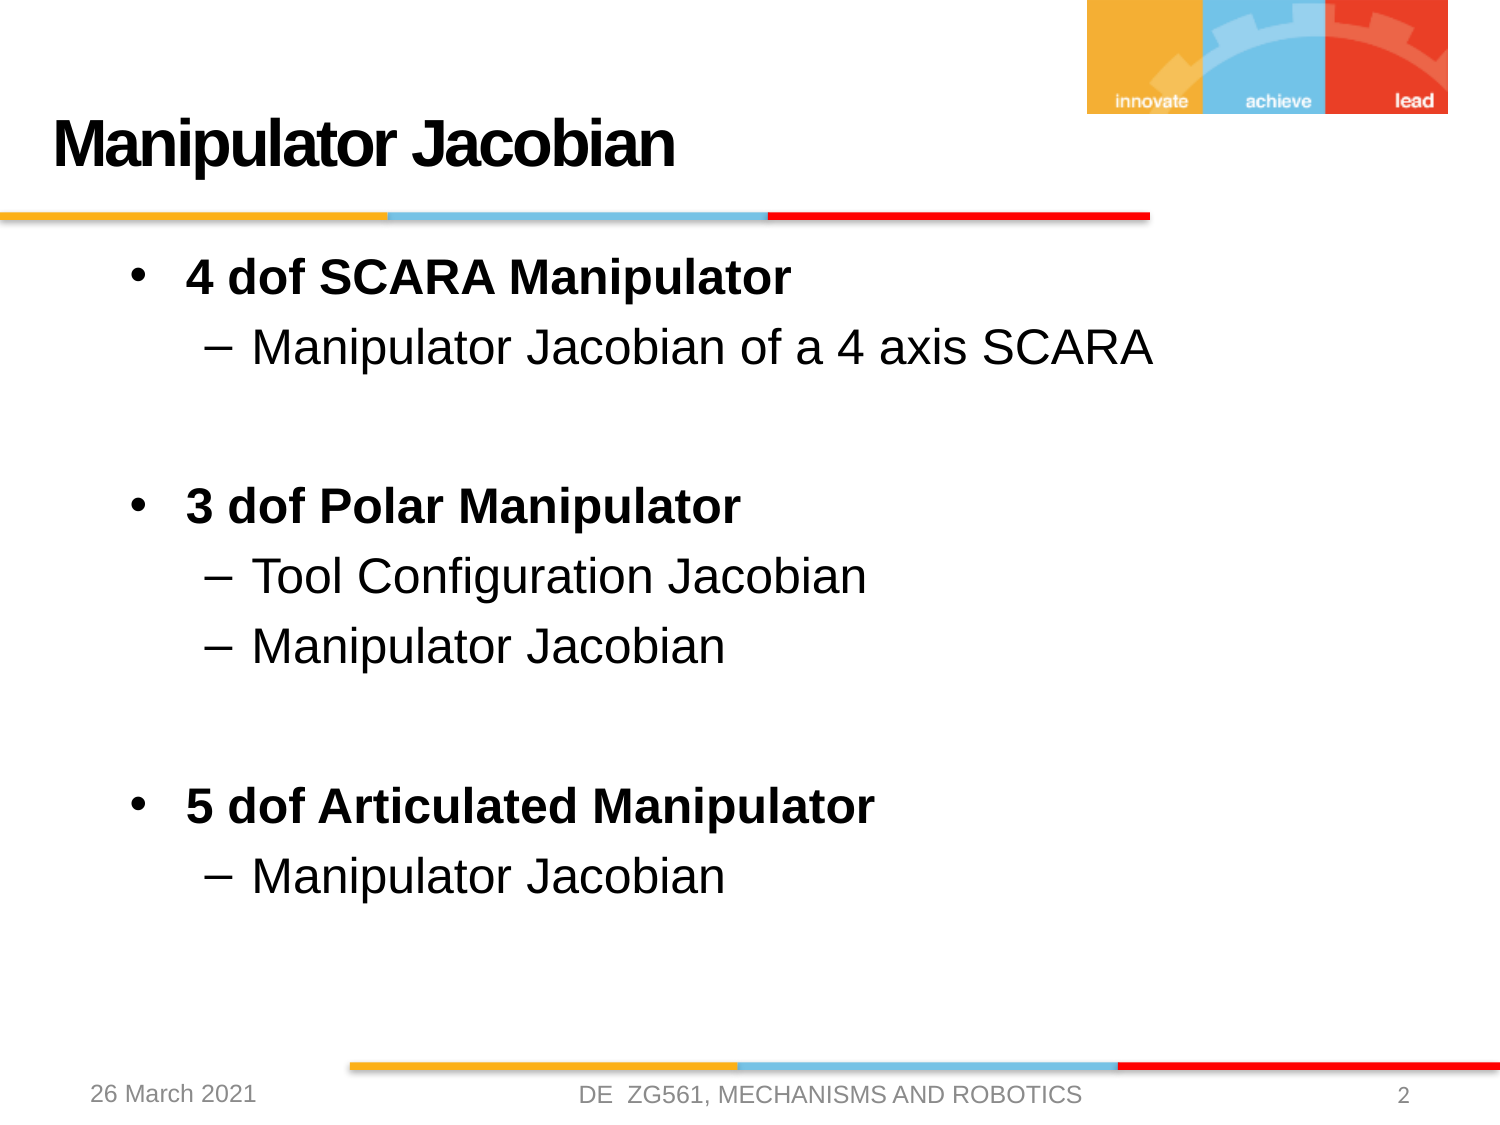

# Manipulator Jacobian
4 dof SCARA Manipulator
Manipulator Jacobian of a 4 axis SCARA

3 dof Polar Manipulator
Tool Configuration Jacobian
Manipulator Jacobian

5 dof Articulated Manipulator
Manipulator Jacobian

26 March 2021
DE  ZG561, MECHANISMS AND ROBOTICS
2